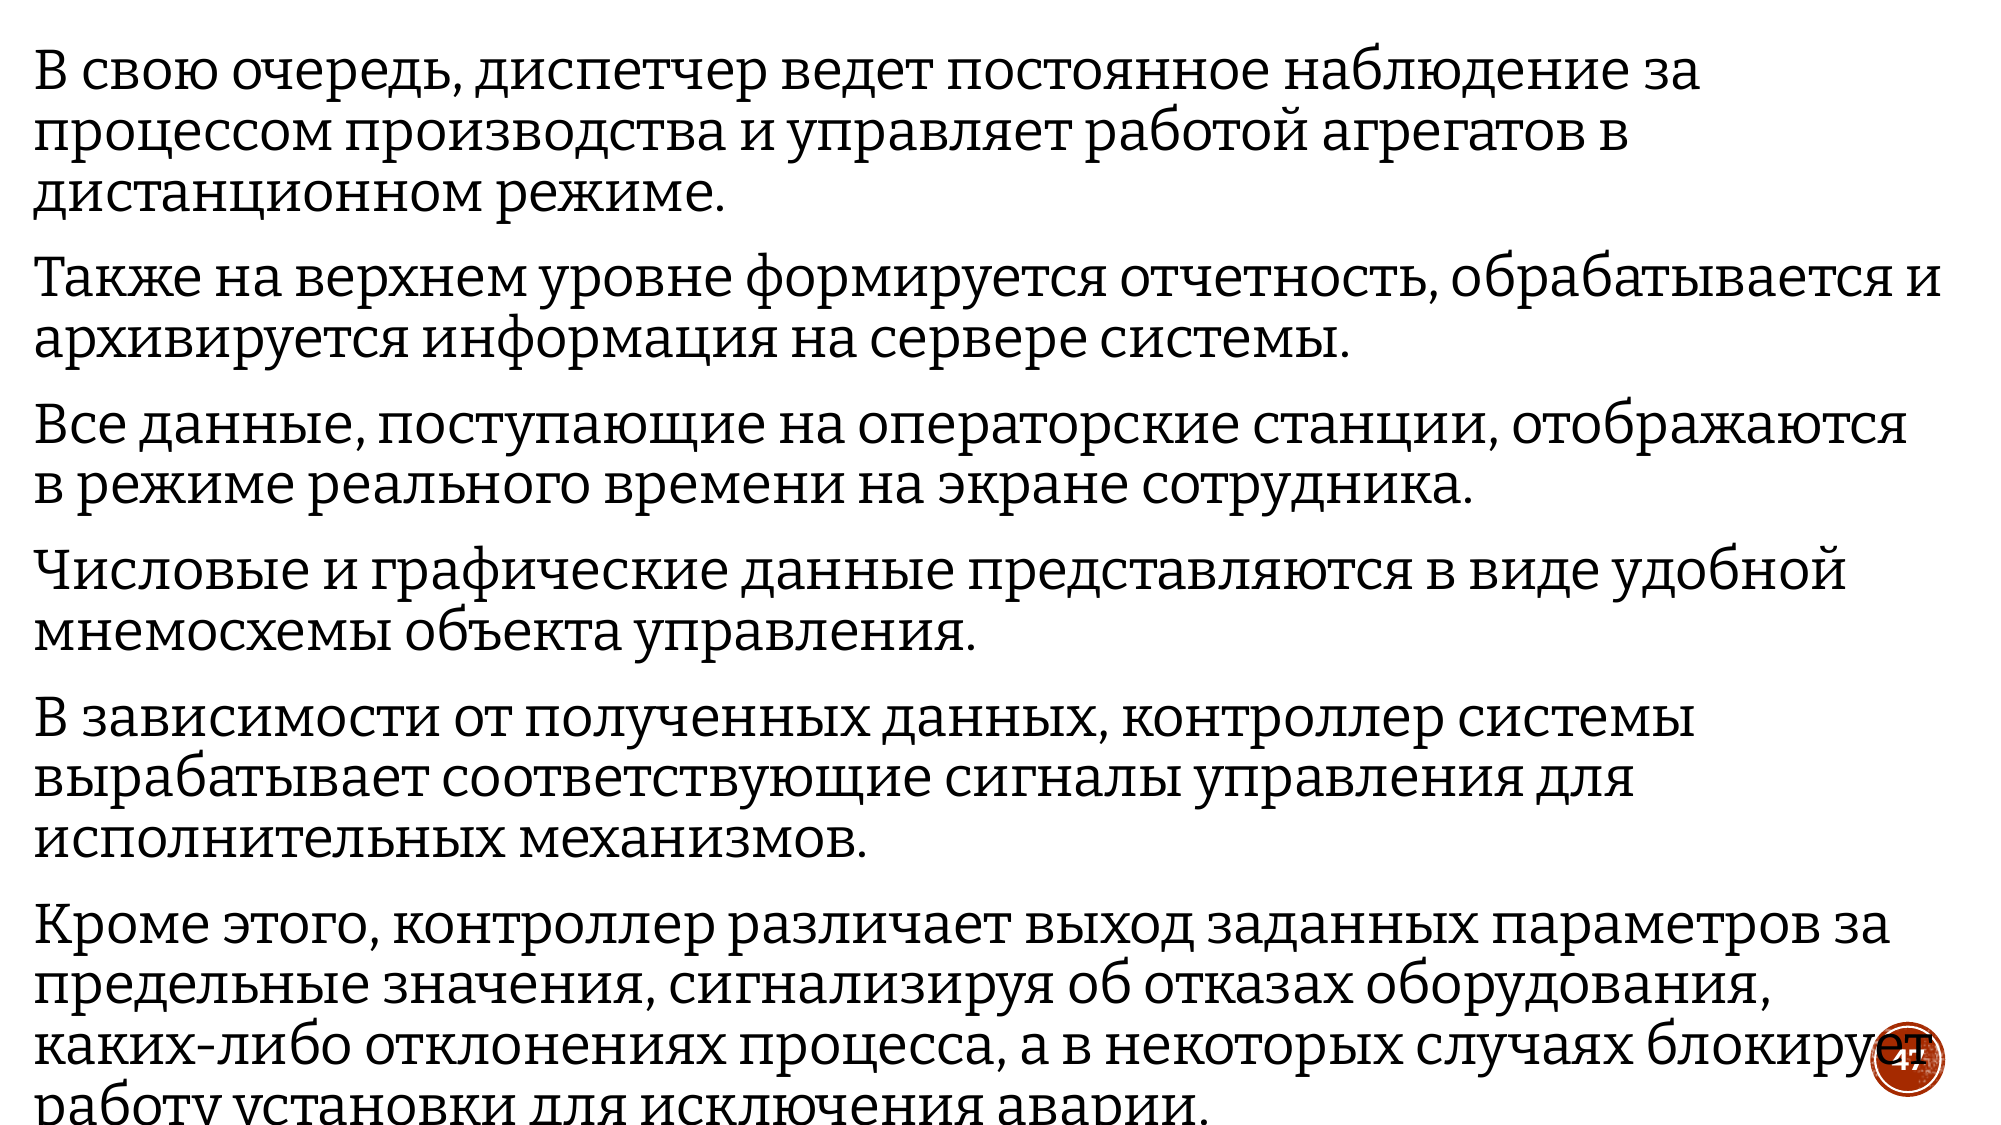

В свою очередь, диспетчер ведет постоянное наблюдение за процессом производства и управляет работой агрегатов в дистанционном режиме.
Также на верхнем уровне формируется отчетность, обрабатывается и архивируется информация на сервере системы.
Все данные, поступающие на операторские станции, отображаются в режиме реального времени на экране сотрудника.
Числовые и графические данные представляются в виде удобной мнемосхемы объекта управления.
В зависимости от полученных данных, контроллер системы вырабатывает соответствующие сигналы управления для исполнительных механизмов.
Кроме этого, контроллер различает выход заданных параметров за предельные значения, сигнализируя об отказах оборудования, каких-либо отклонениях процесса, а в некоторых случаях блокирует работу установки для исключения аварии.
47